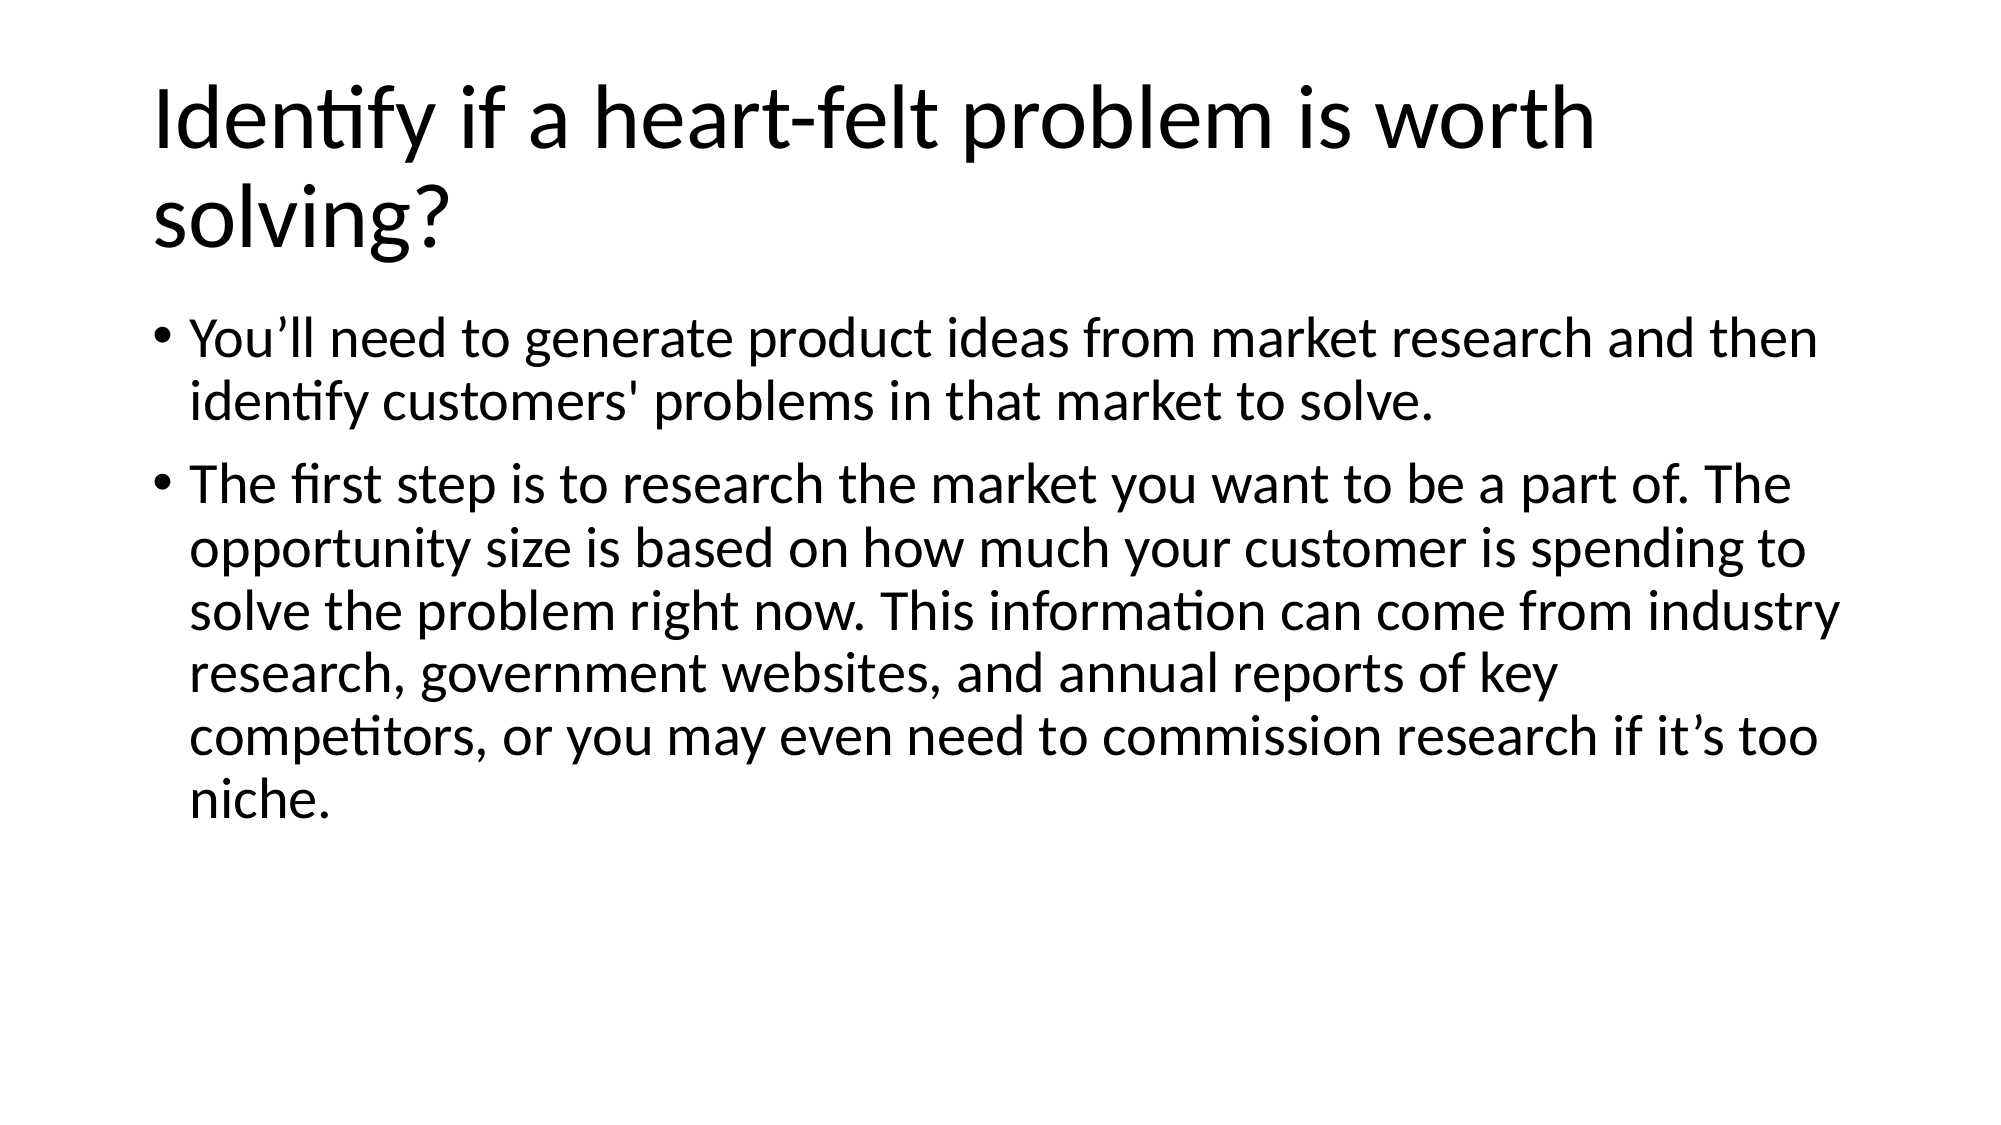

# Identify if a heart-felt problem is worth solving?
You’ll need to generate product ideas from market research and then identify customers' problems in that market to solve.
The first step is to research the market you want to be a part of. The opportunity size is based on how much your customer is spending to solve the problem right now. This information can come from industry research, government websites, and annual reports of key competitors, or you may even need to commission research if it’s too niche.